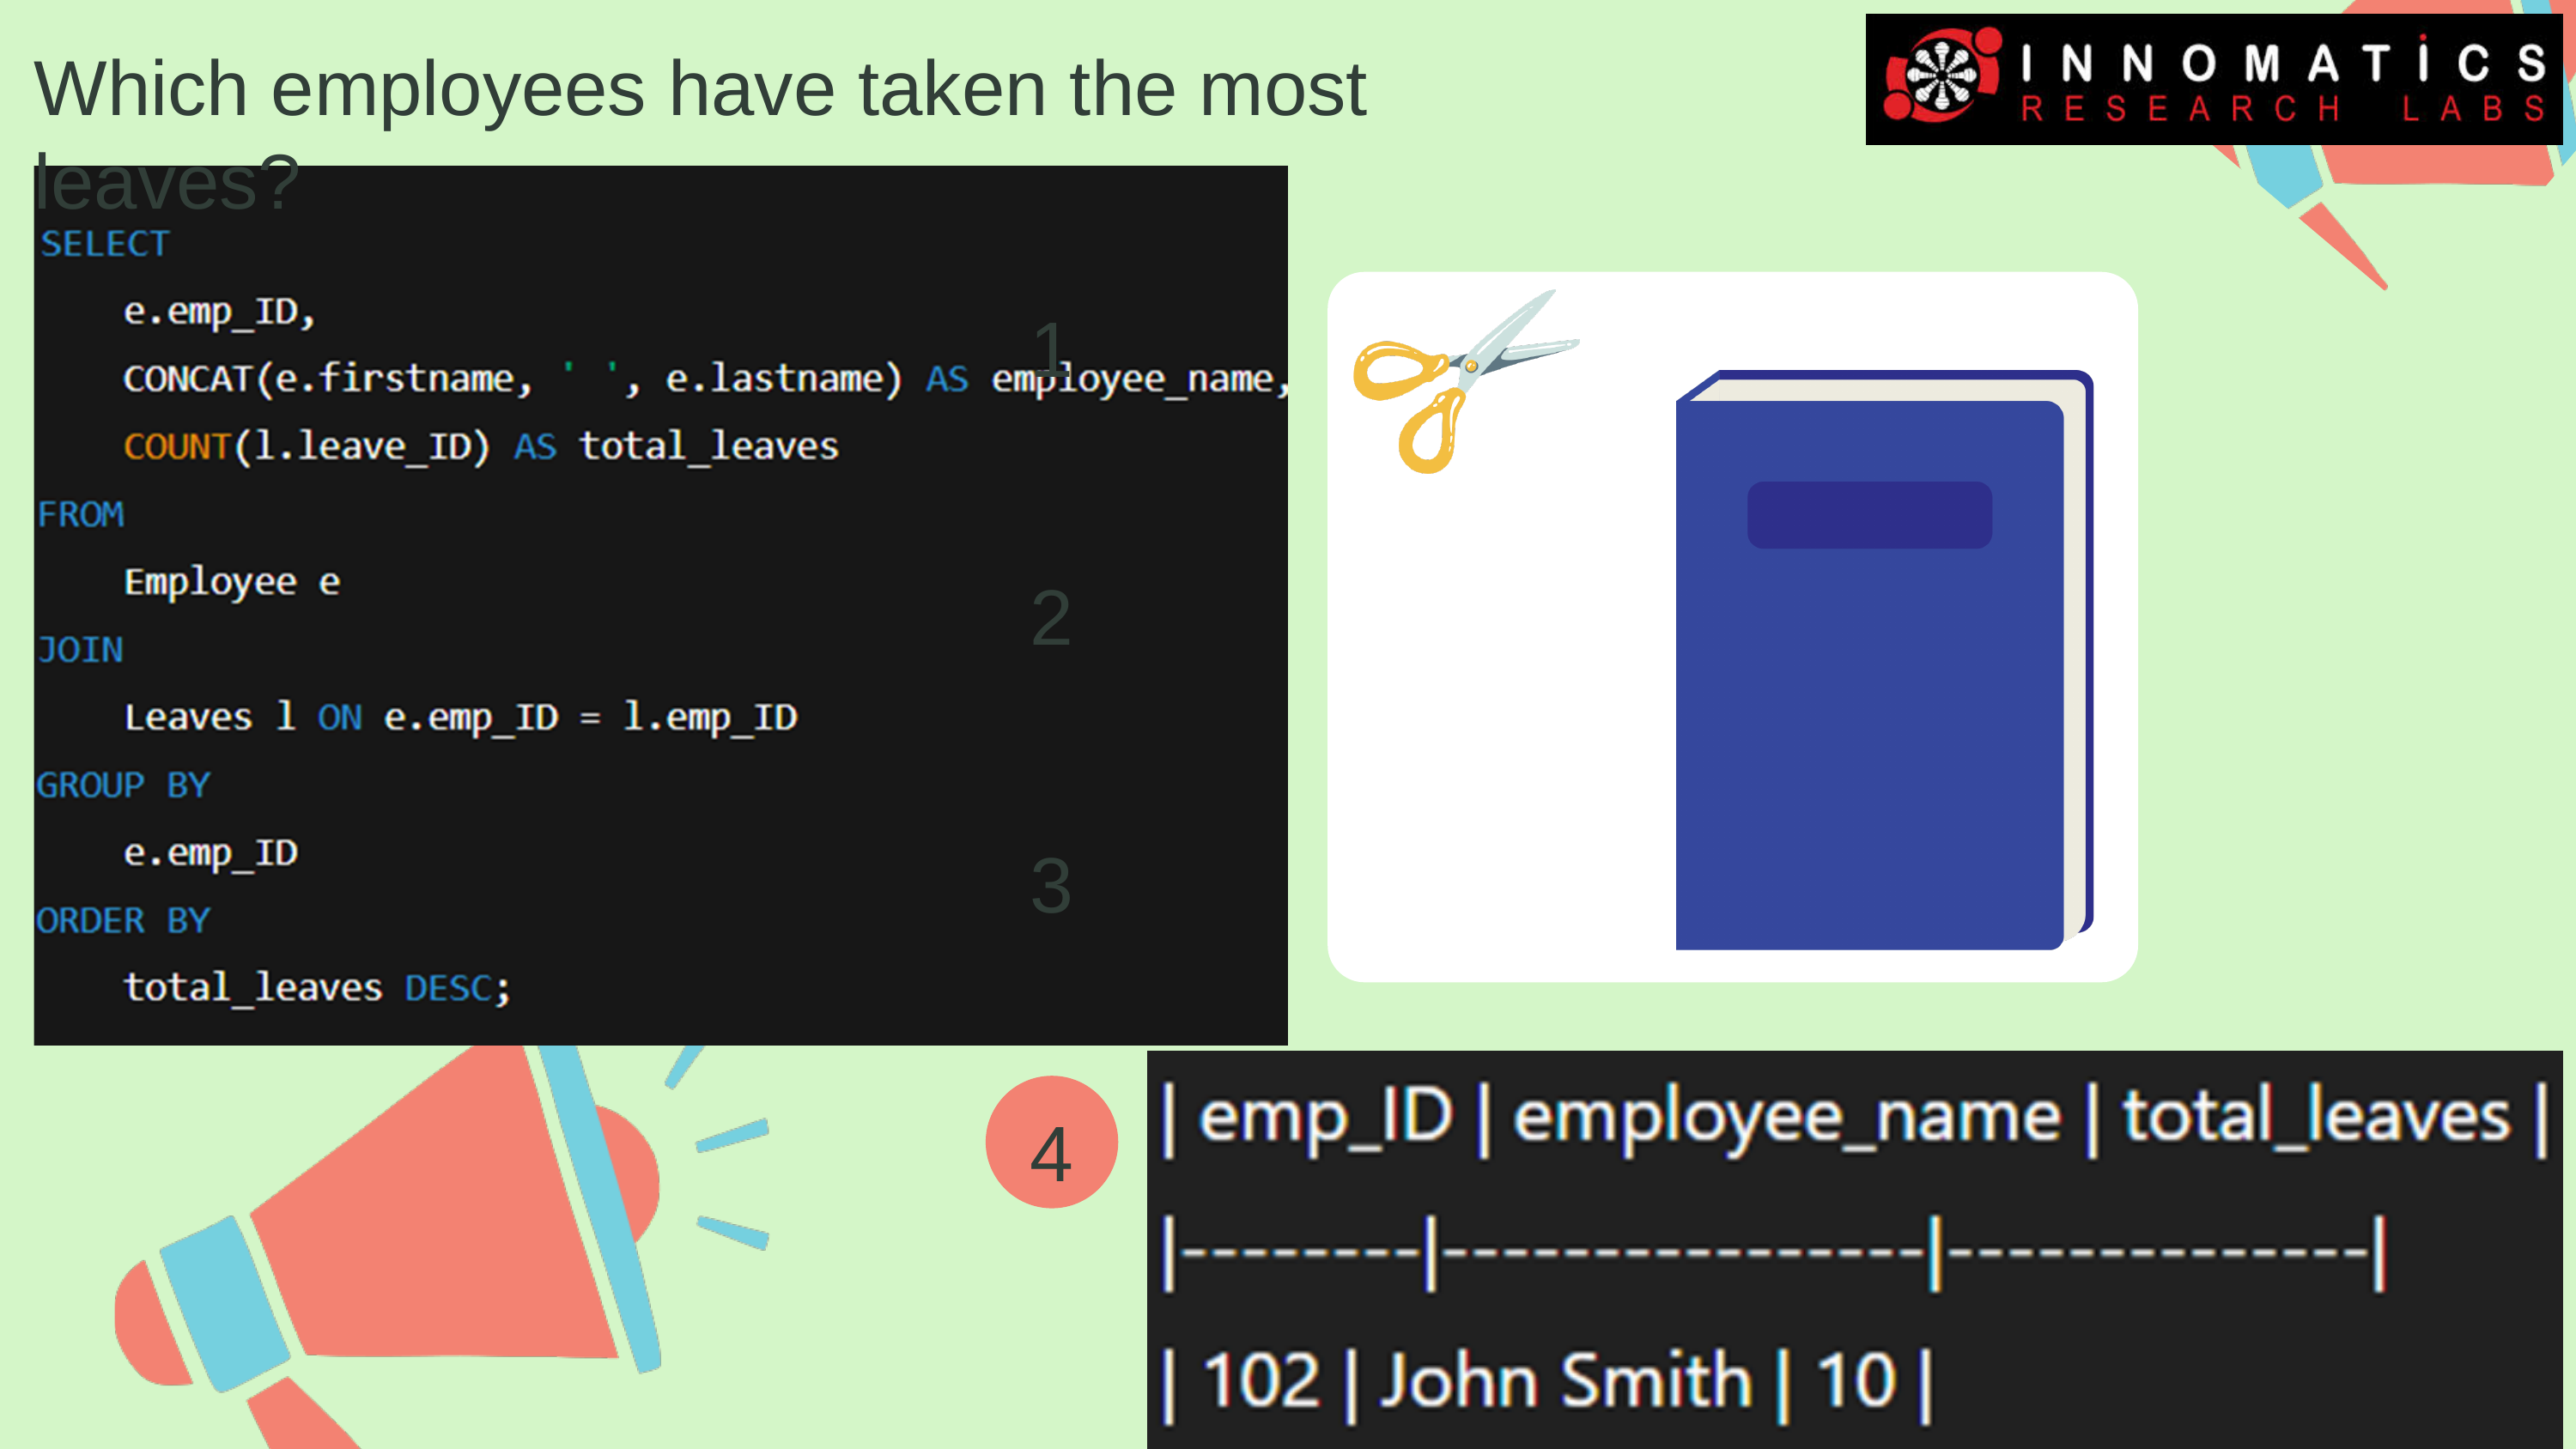

Which employees have taken the most leaves?

1

2

3

4